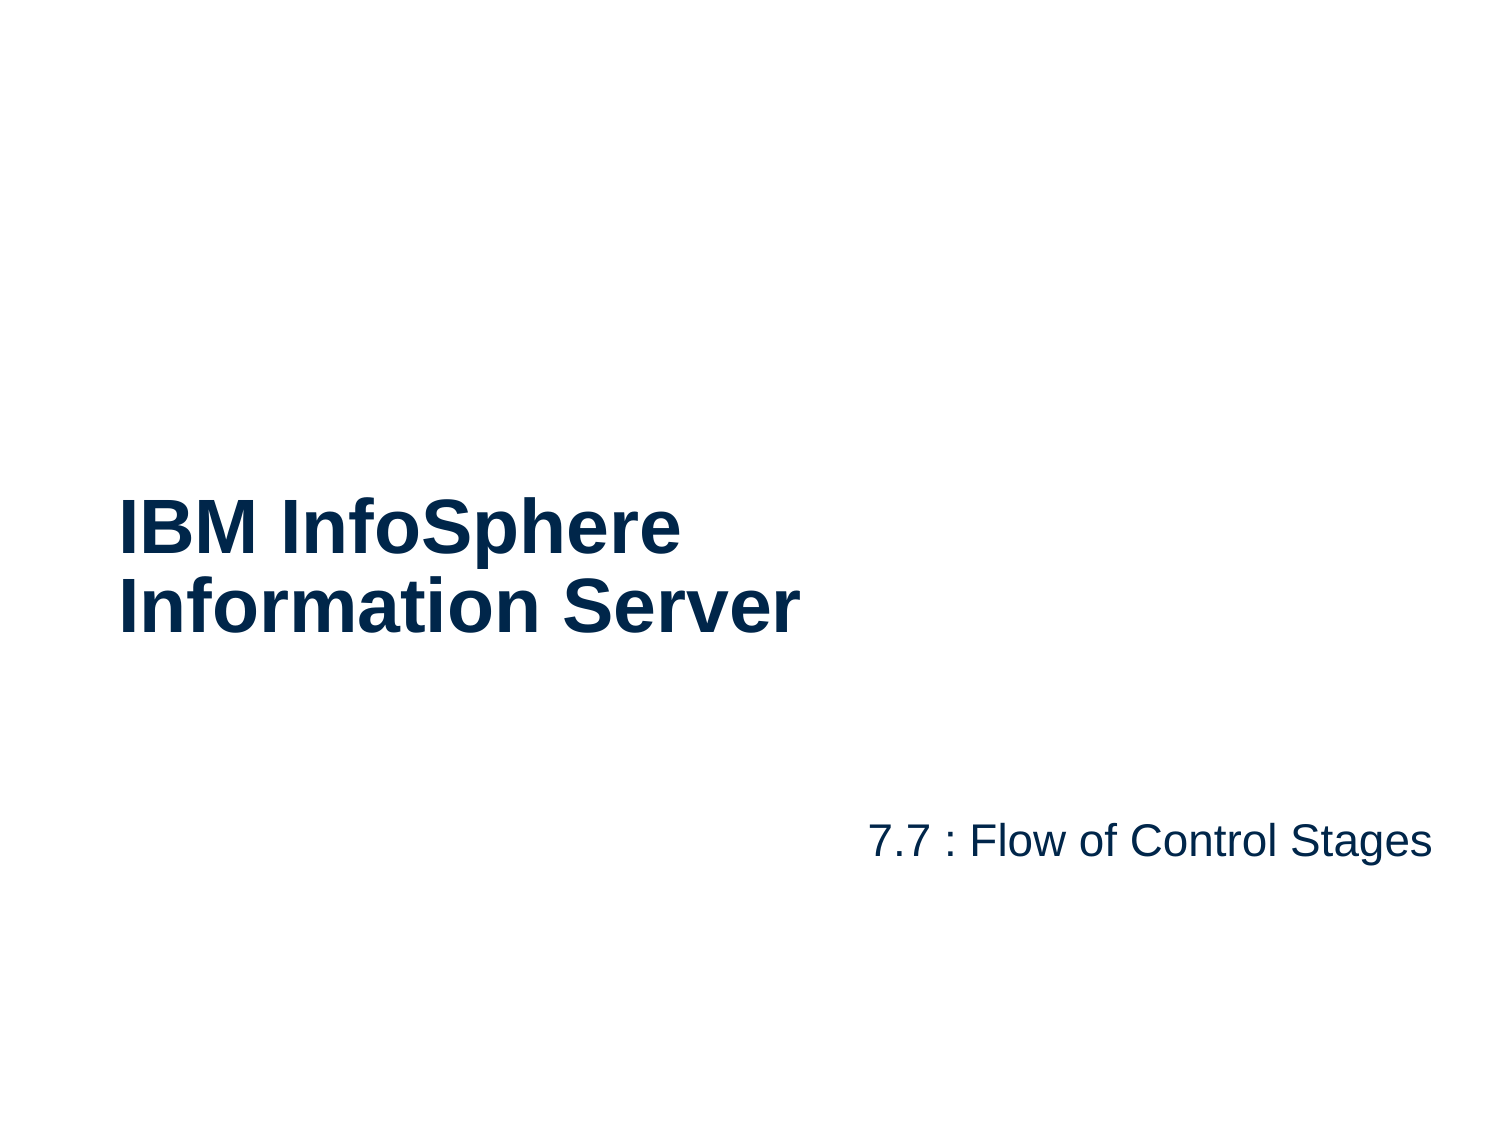

# IBM InfoSphere Information Server
 7.7 : Flow of Control Stages